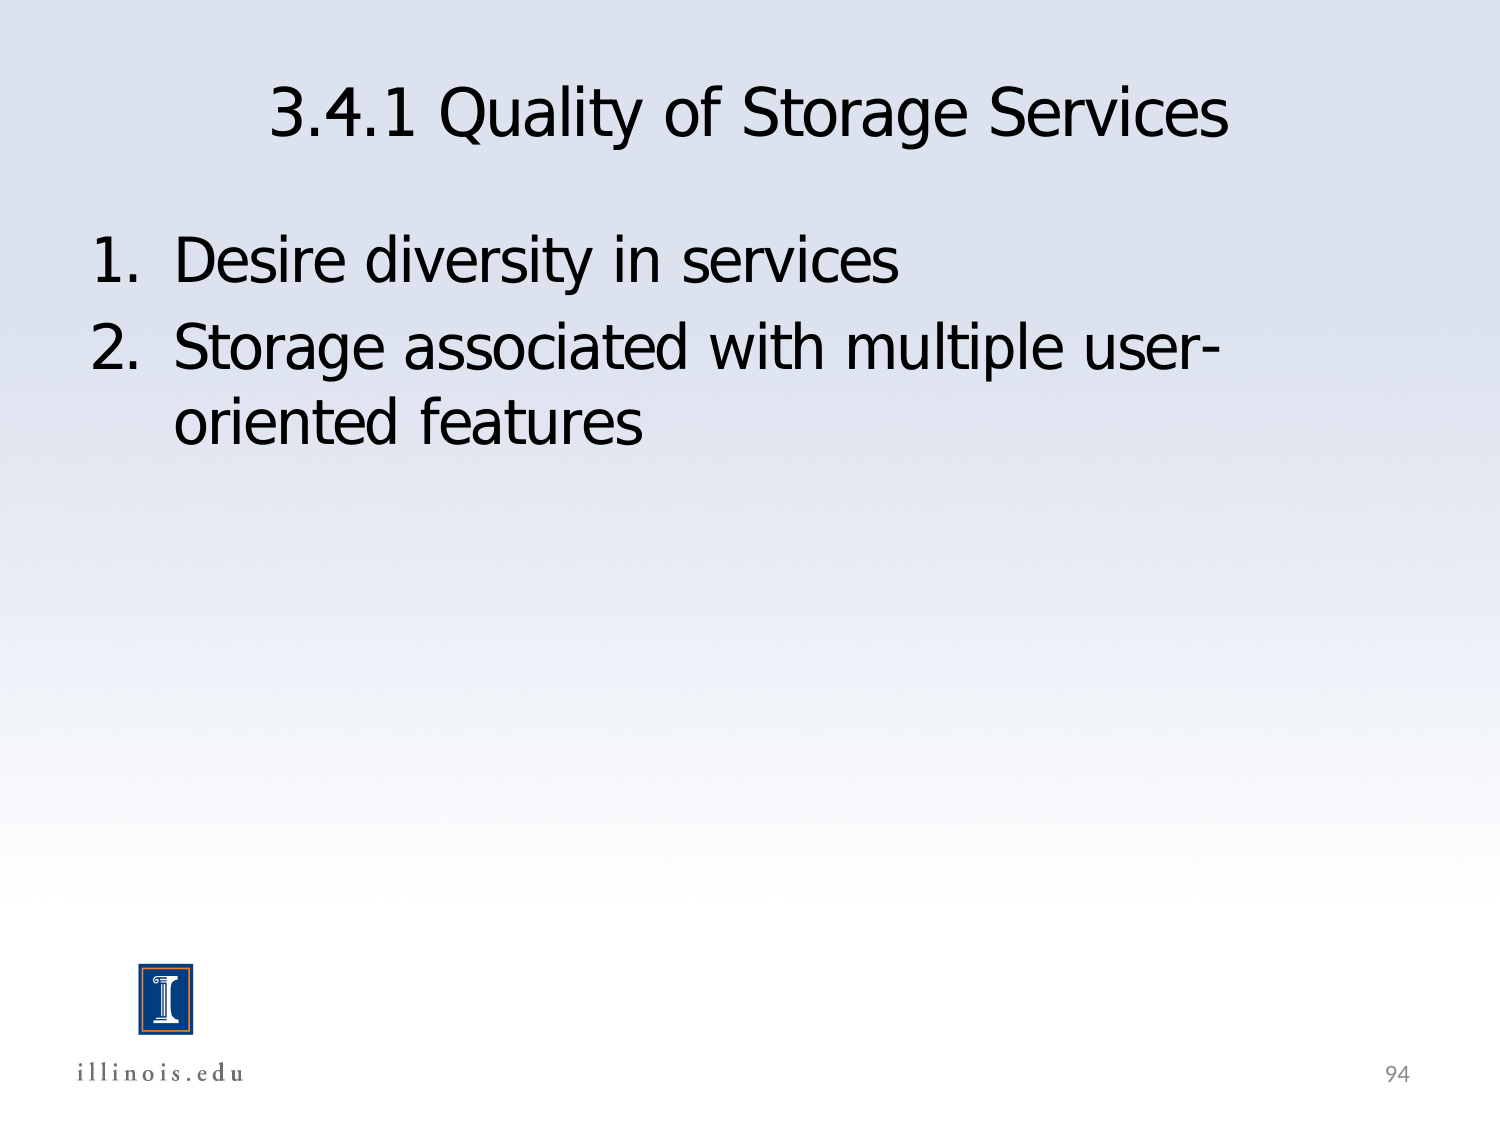

# 3.4.1 Quality of Storage Services
Desire diversity in services
Storage associated with multiple user-oriented features

94